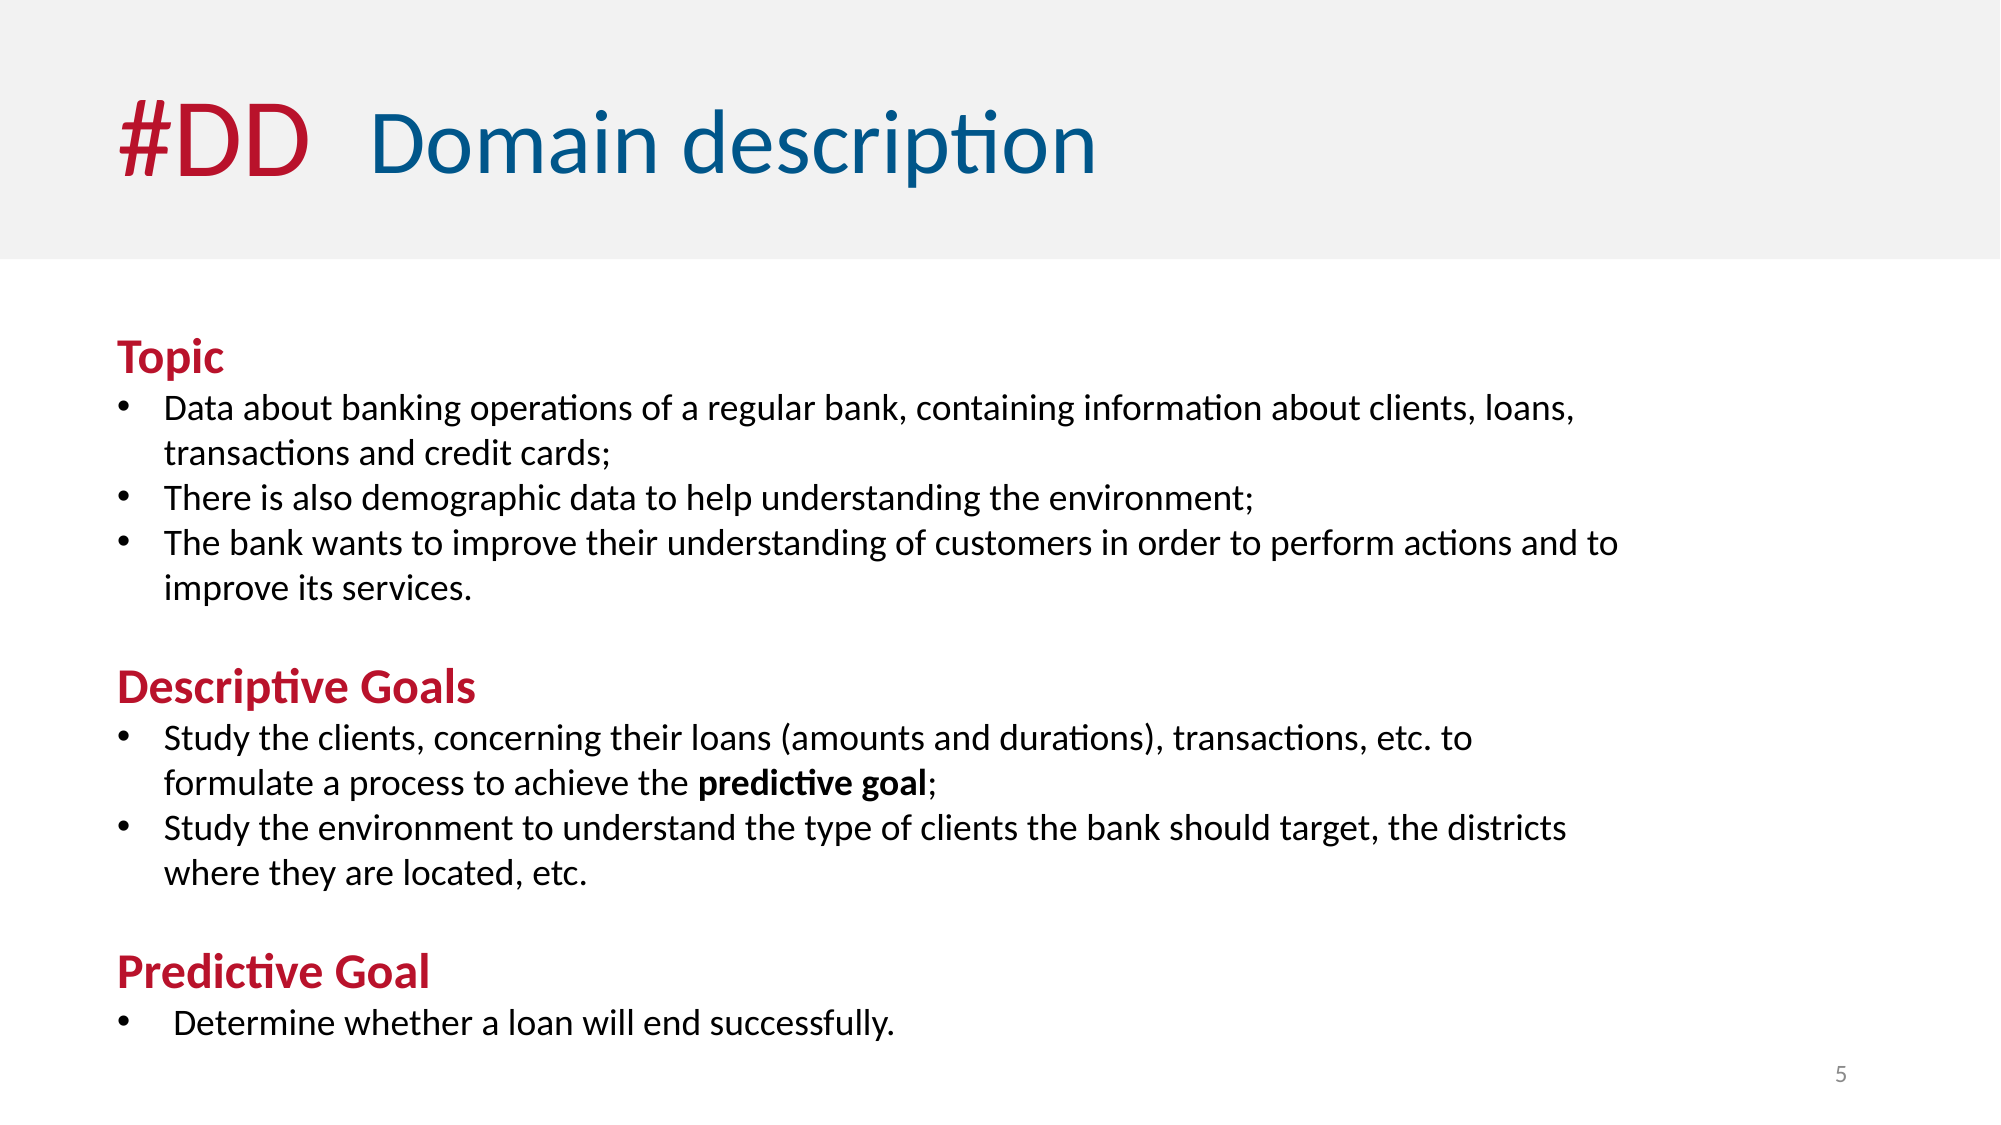

#DD
Domain description
Topic
Data about banking operations of a regular bank, containing information about clients, loans, transactions and credit cards;
There is also demographic data to help understanding the environment;
The bank wants to improve their understanding of customers in order to perform actions and to improve its services.

Descriptive Goals
Study the clients, concerning their loans (amounts and durations), transactions, etc. to formulate a process to achieve the predictive goal;
Study the environment to understand the type of clients the bank should target, the districts where they are located, etc.

Predictive Goal
Determine whether a loan will end successfully.
5